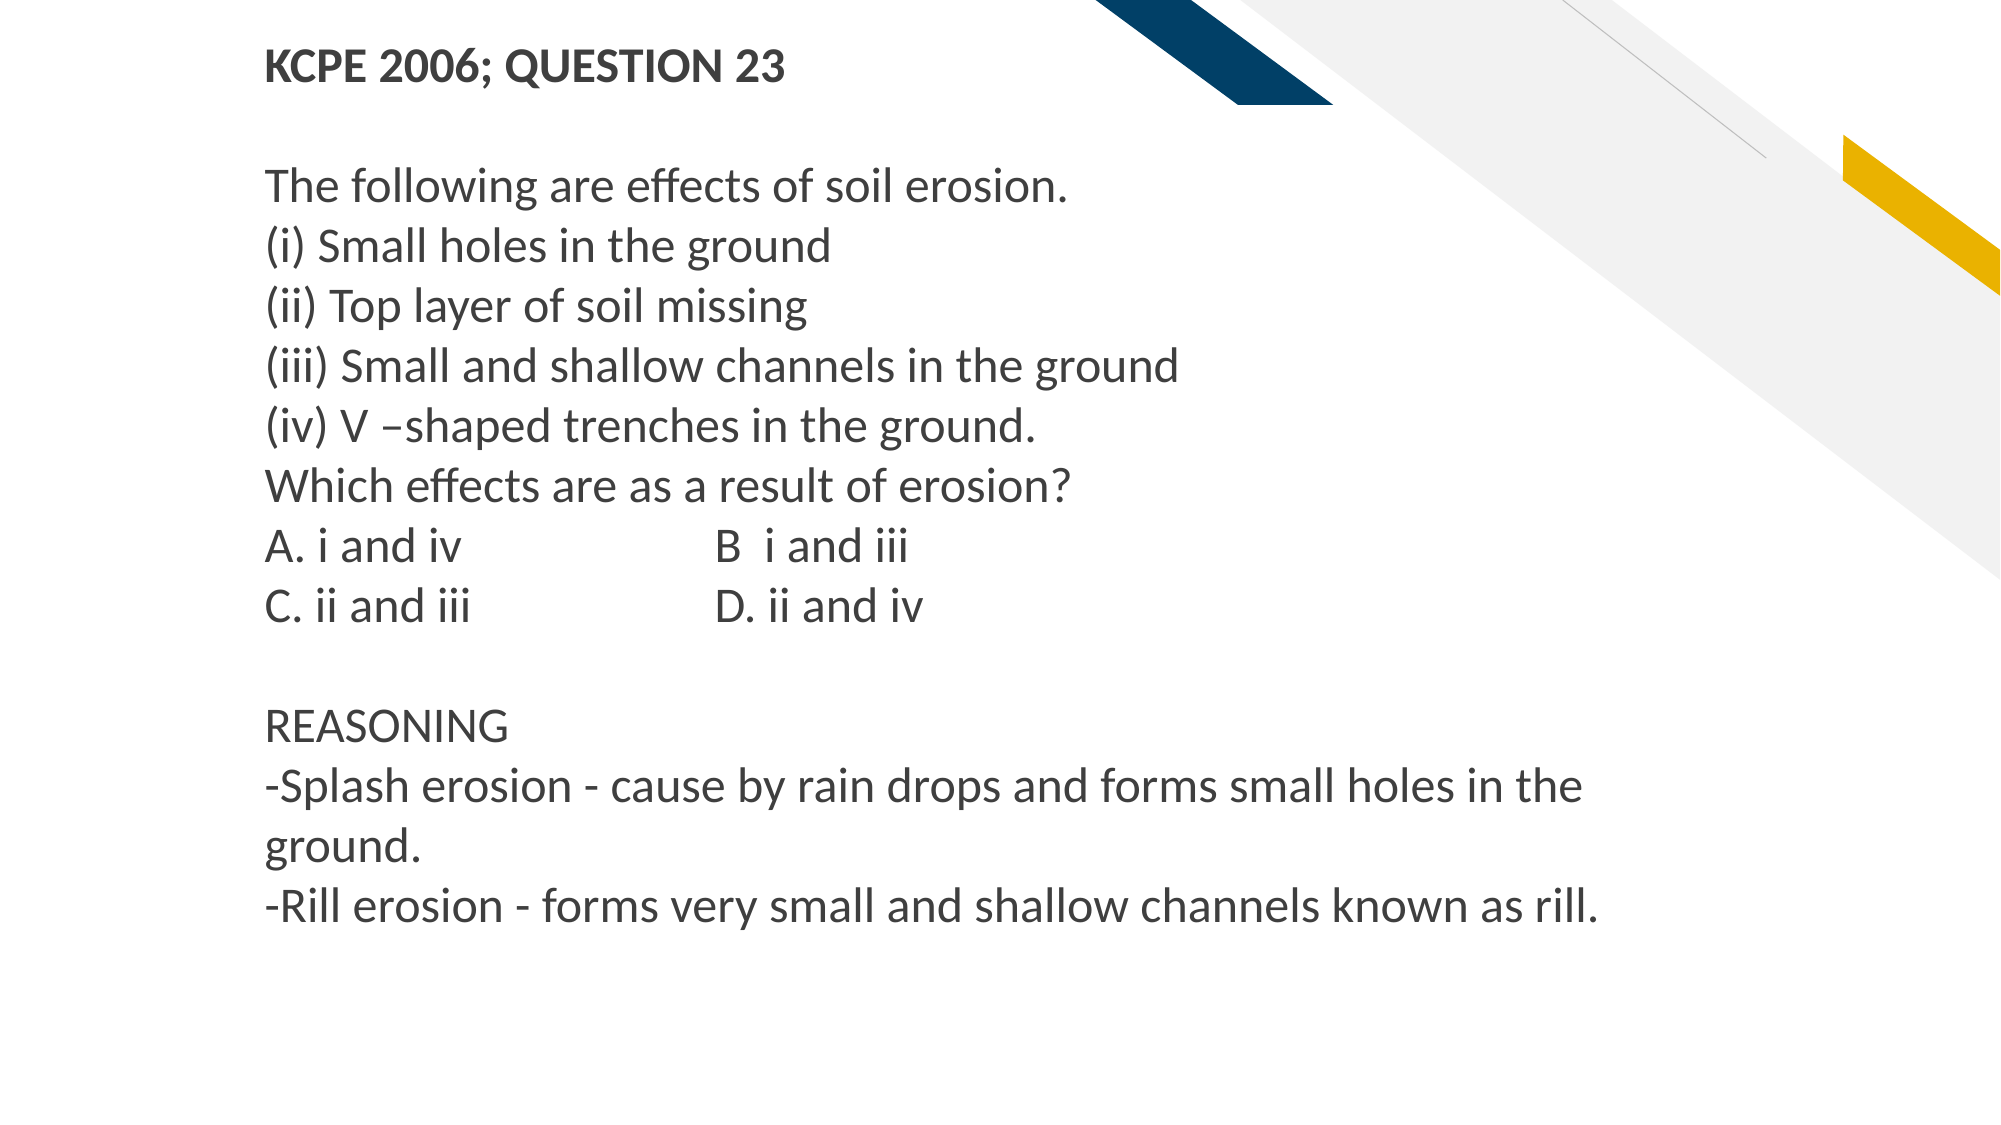

KCPE 2006; QUESTION 23

The following are effects of soil erosion.
(i) Small holes in the ground
(ii) Top layer of soil missing
(iii) Small and shallow channels in the ground
(iv) V –shaped trenches in the ground.
Which effects are as a result of erosion?
A. i and iv 		B  i and iii
C. ii and iii 		D. ii and iv

REASONING
-Splash erosion - cause by rain drops and forms small holes in the ground.
-Rill erosion - forms very small and shallow channels known as rill.